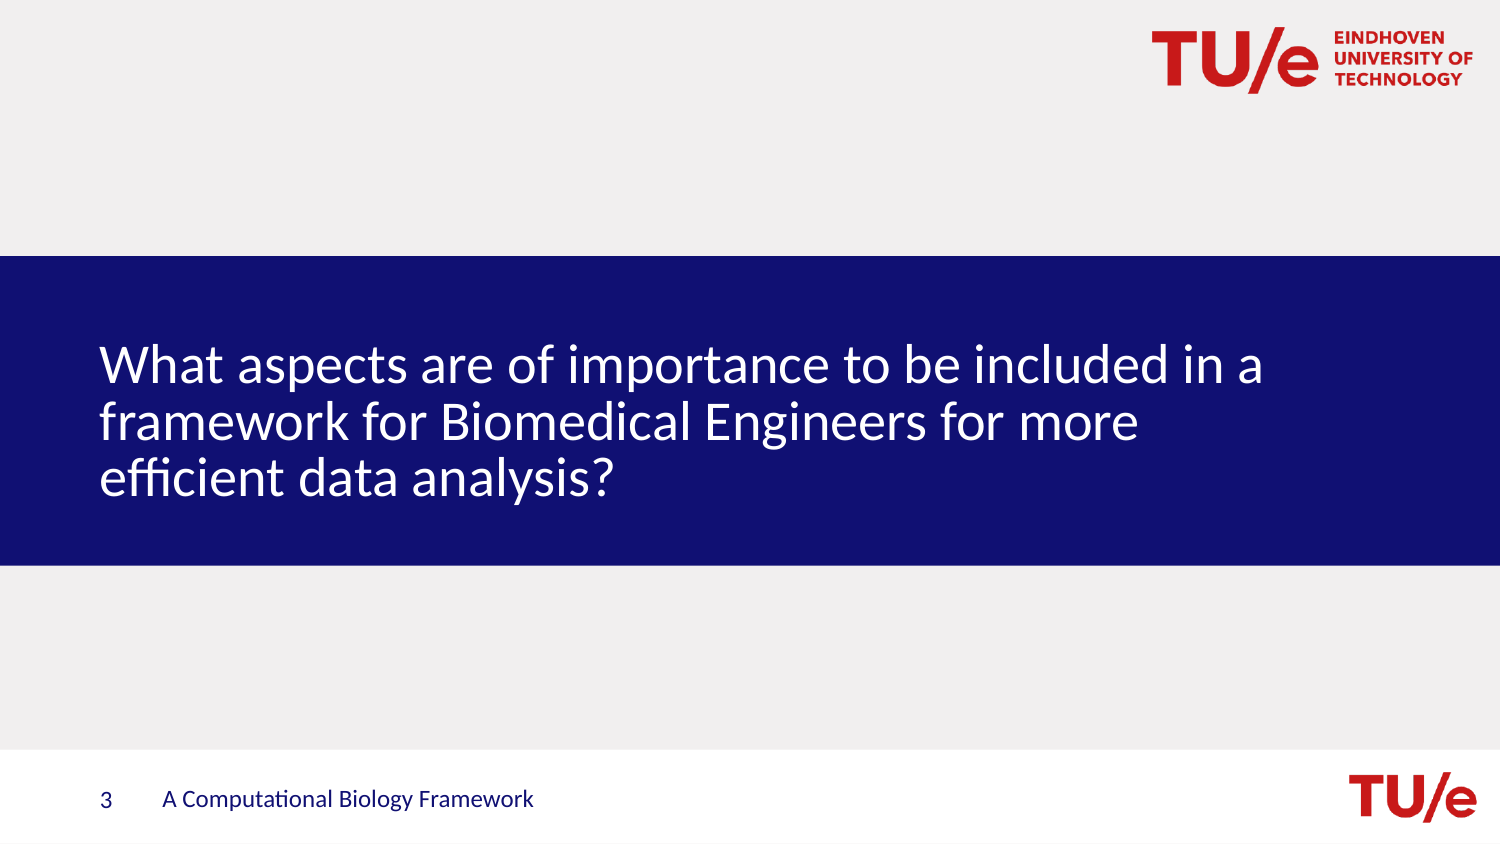

# What aspects are of importance to be included in a framework for Biomedical Engineers for more efficient data analysis?
A Computational Biology Framework
3